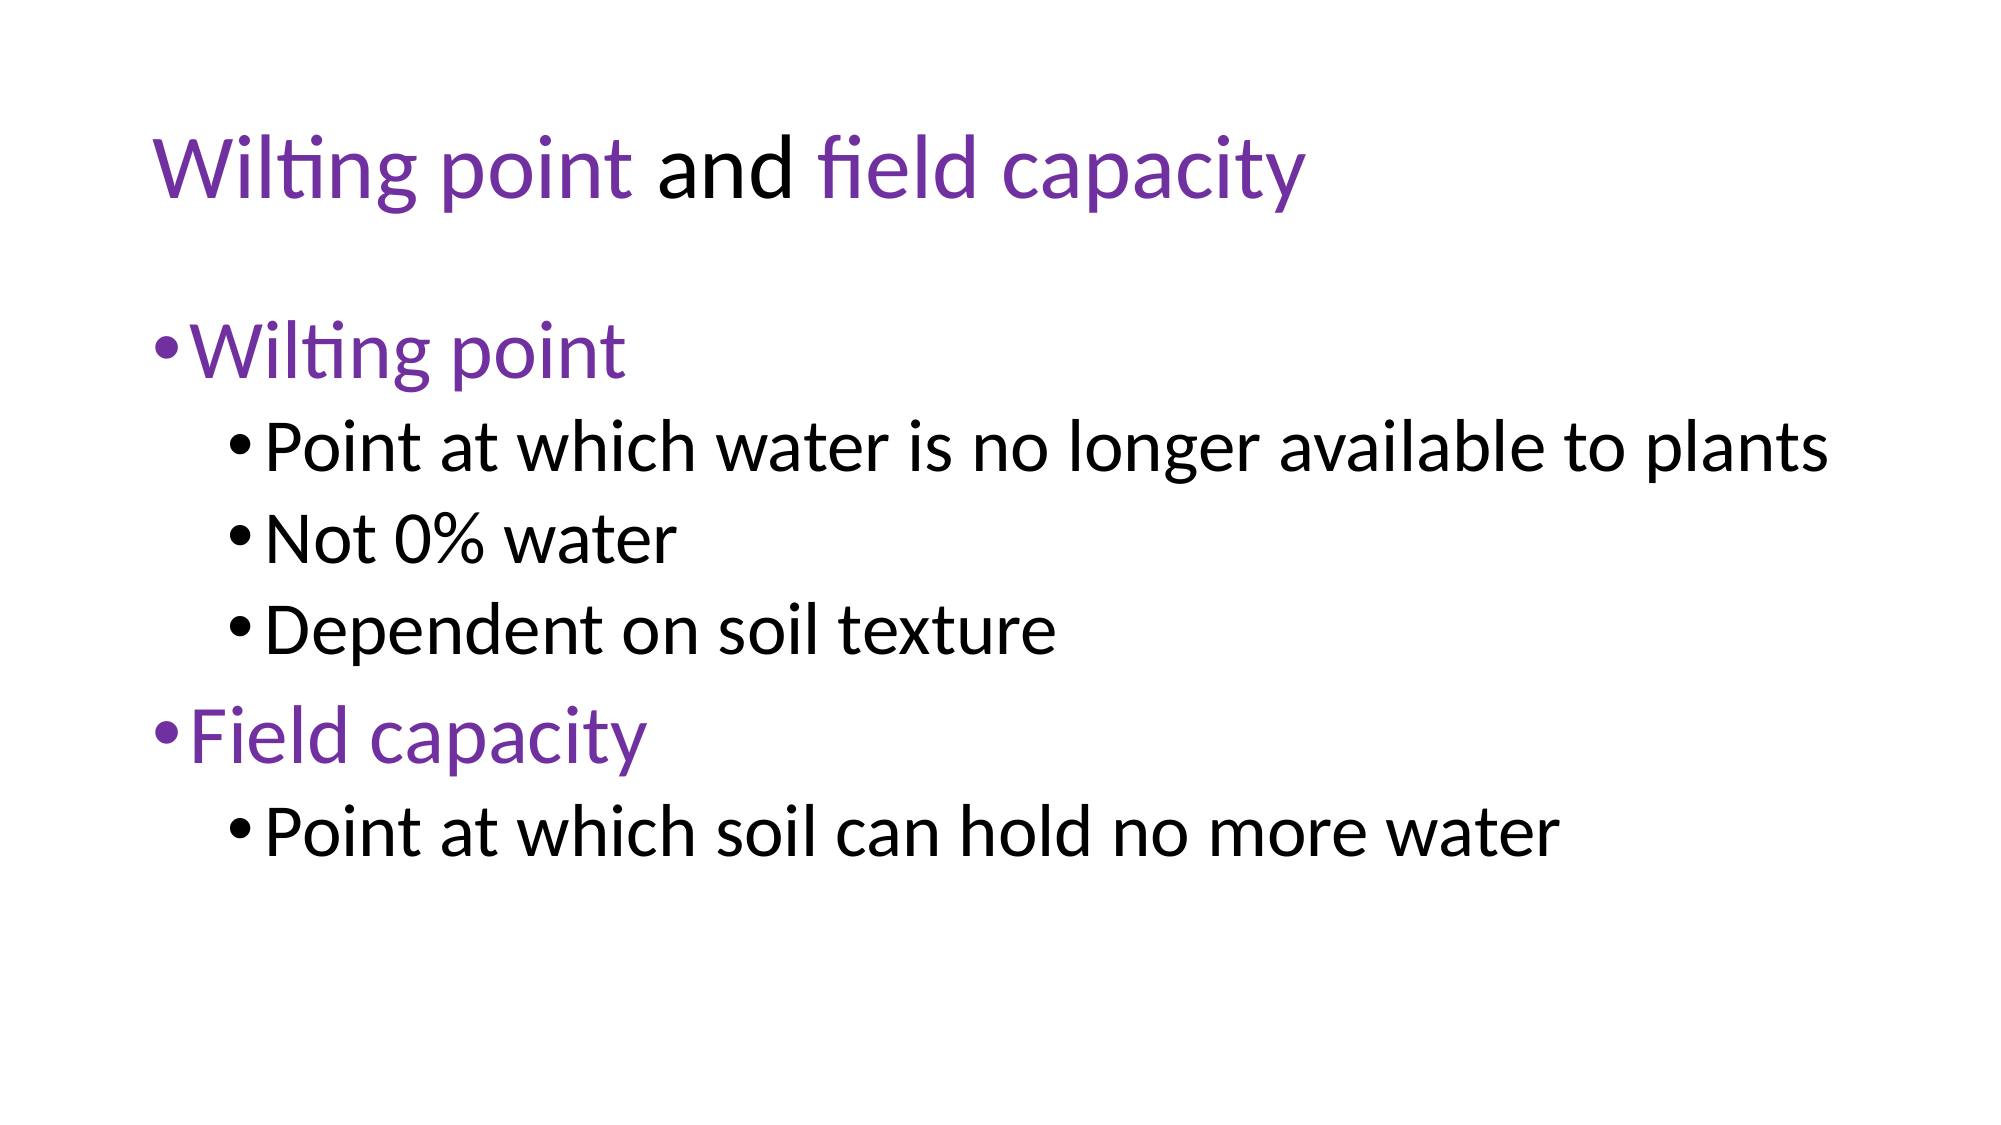

# Wilting point and field capacity
Wilting point
Point at which water is no longer available to plants
Not 0% water
Dependent on soil texture
Field capacity
Point at which soil can hold no more water